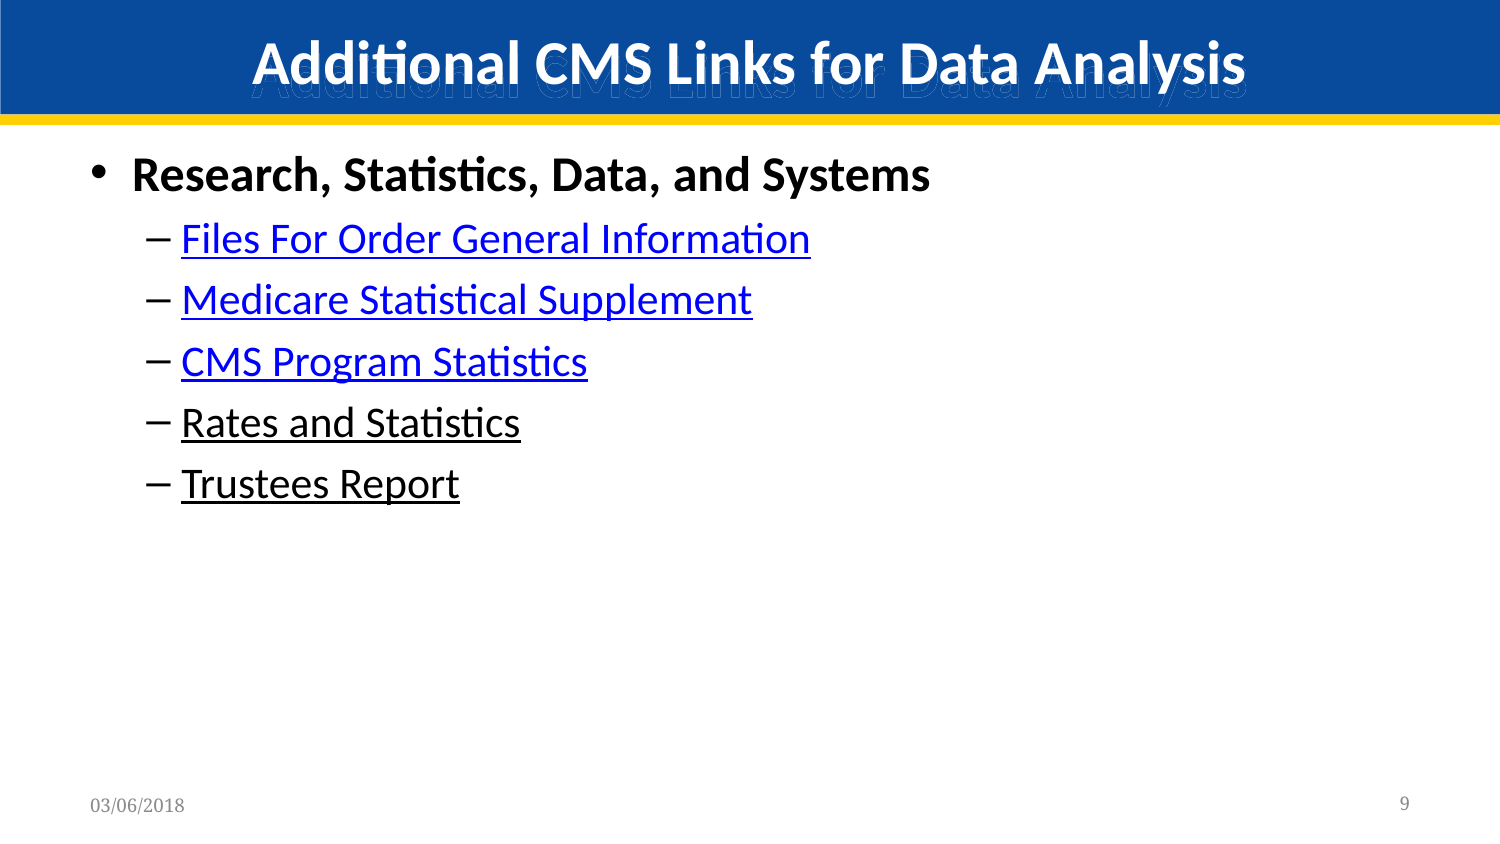

# Additional CMS Links for Data Analysis
Research, Statistics, Data, and Systems
Files For Order General Information
Medicare Statistical Supplement
CMS Program Statistics
Rates and Statistics
Trustees Report
9